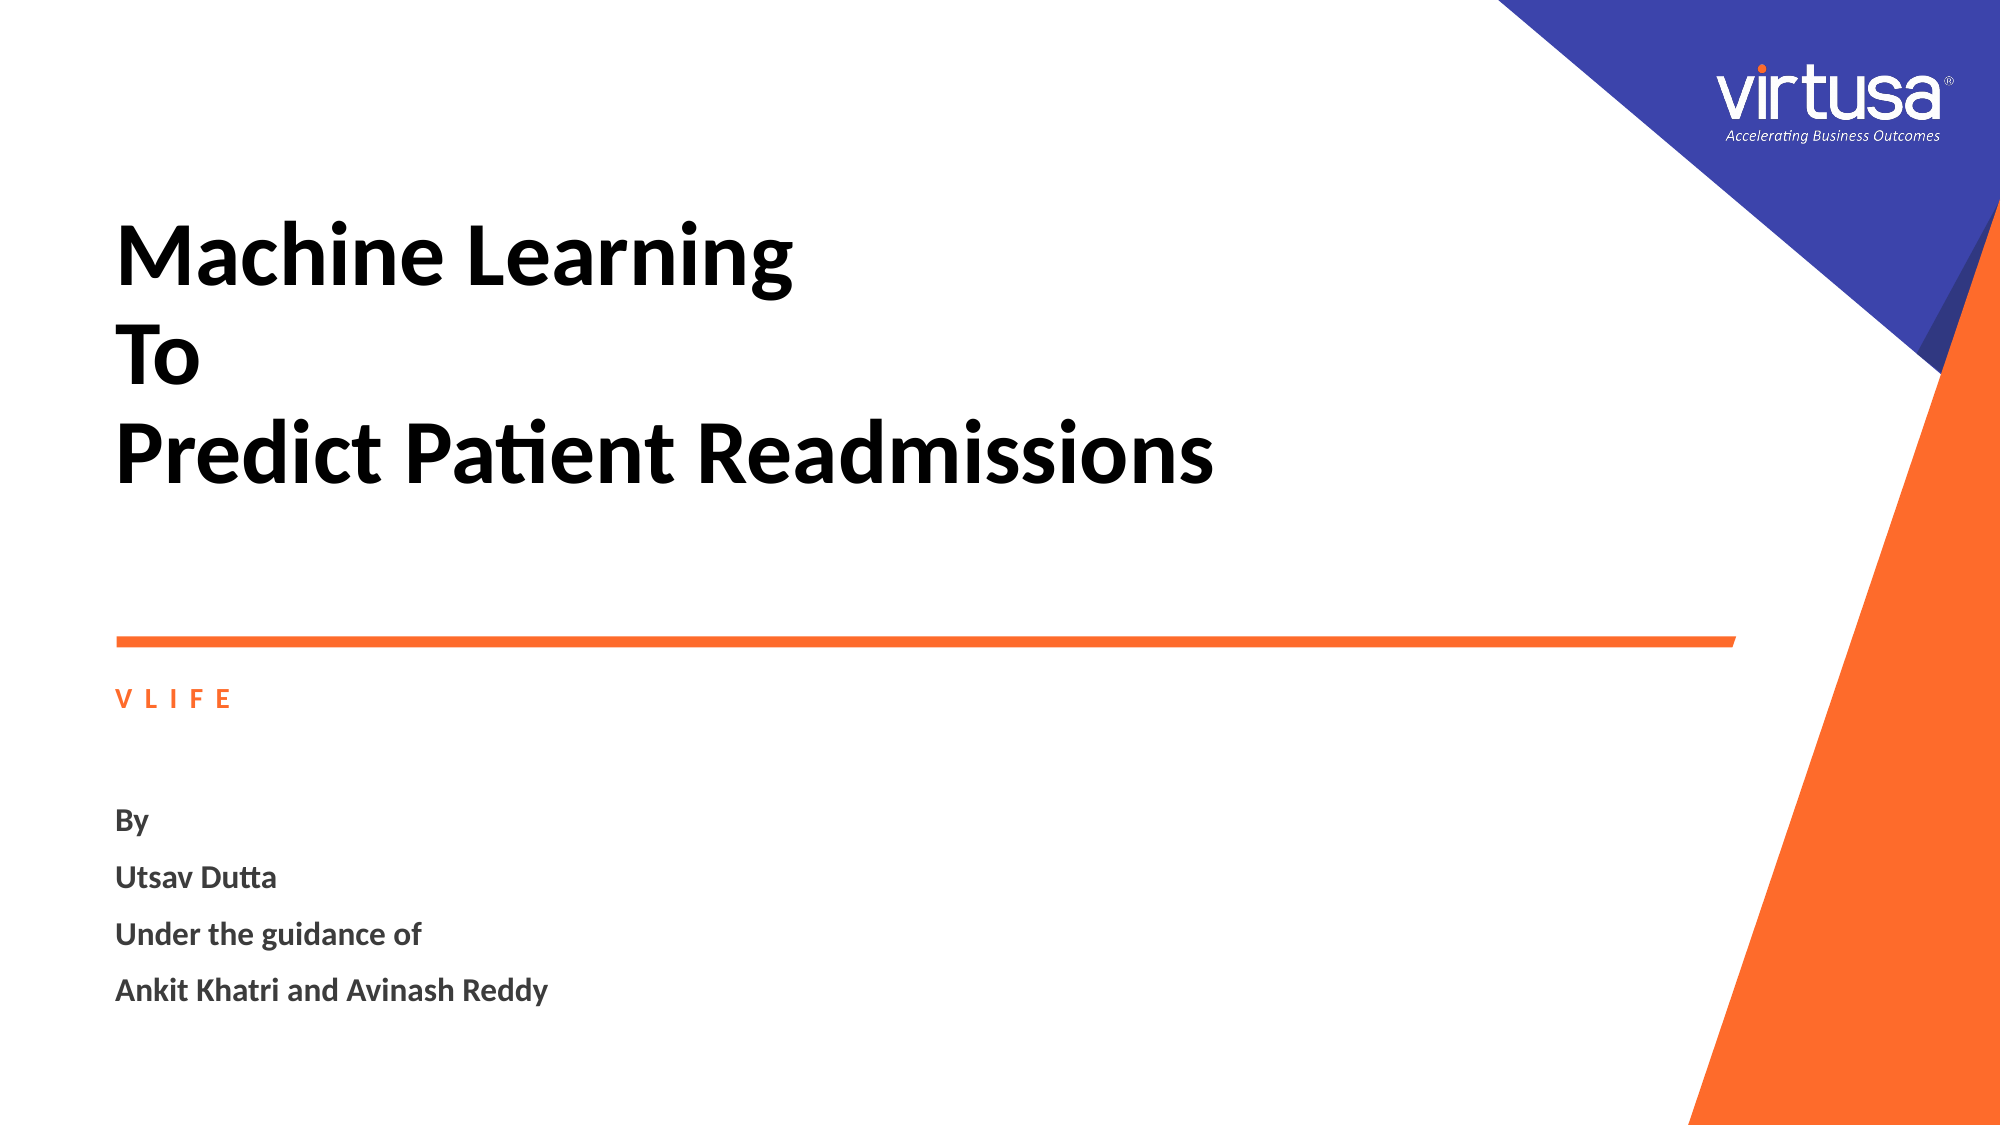

# Machine Learning To Predict Patient Readmissions
vLiFE
By
Utsav Dutta
Under the guidance of
Ankit Khatri and Avinash Reddy